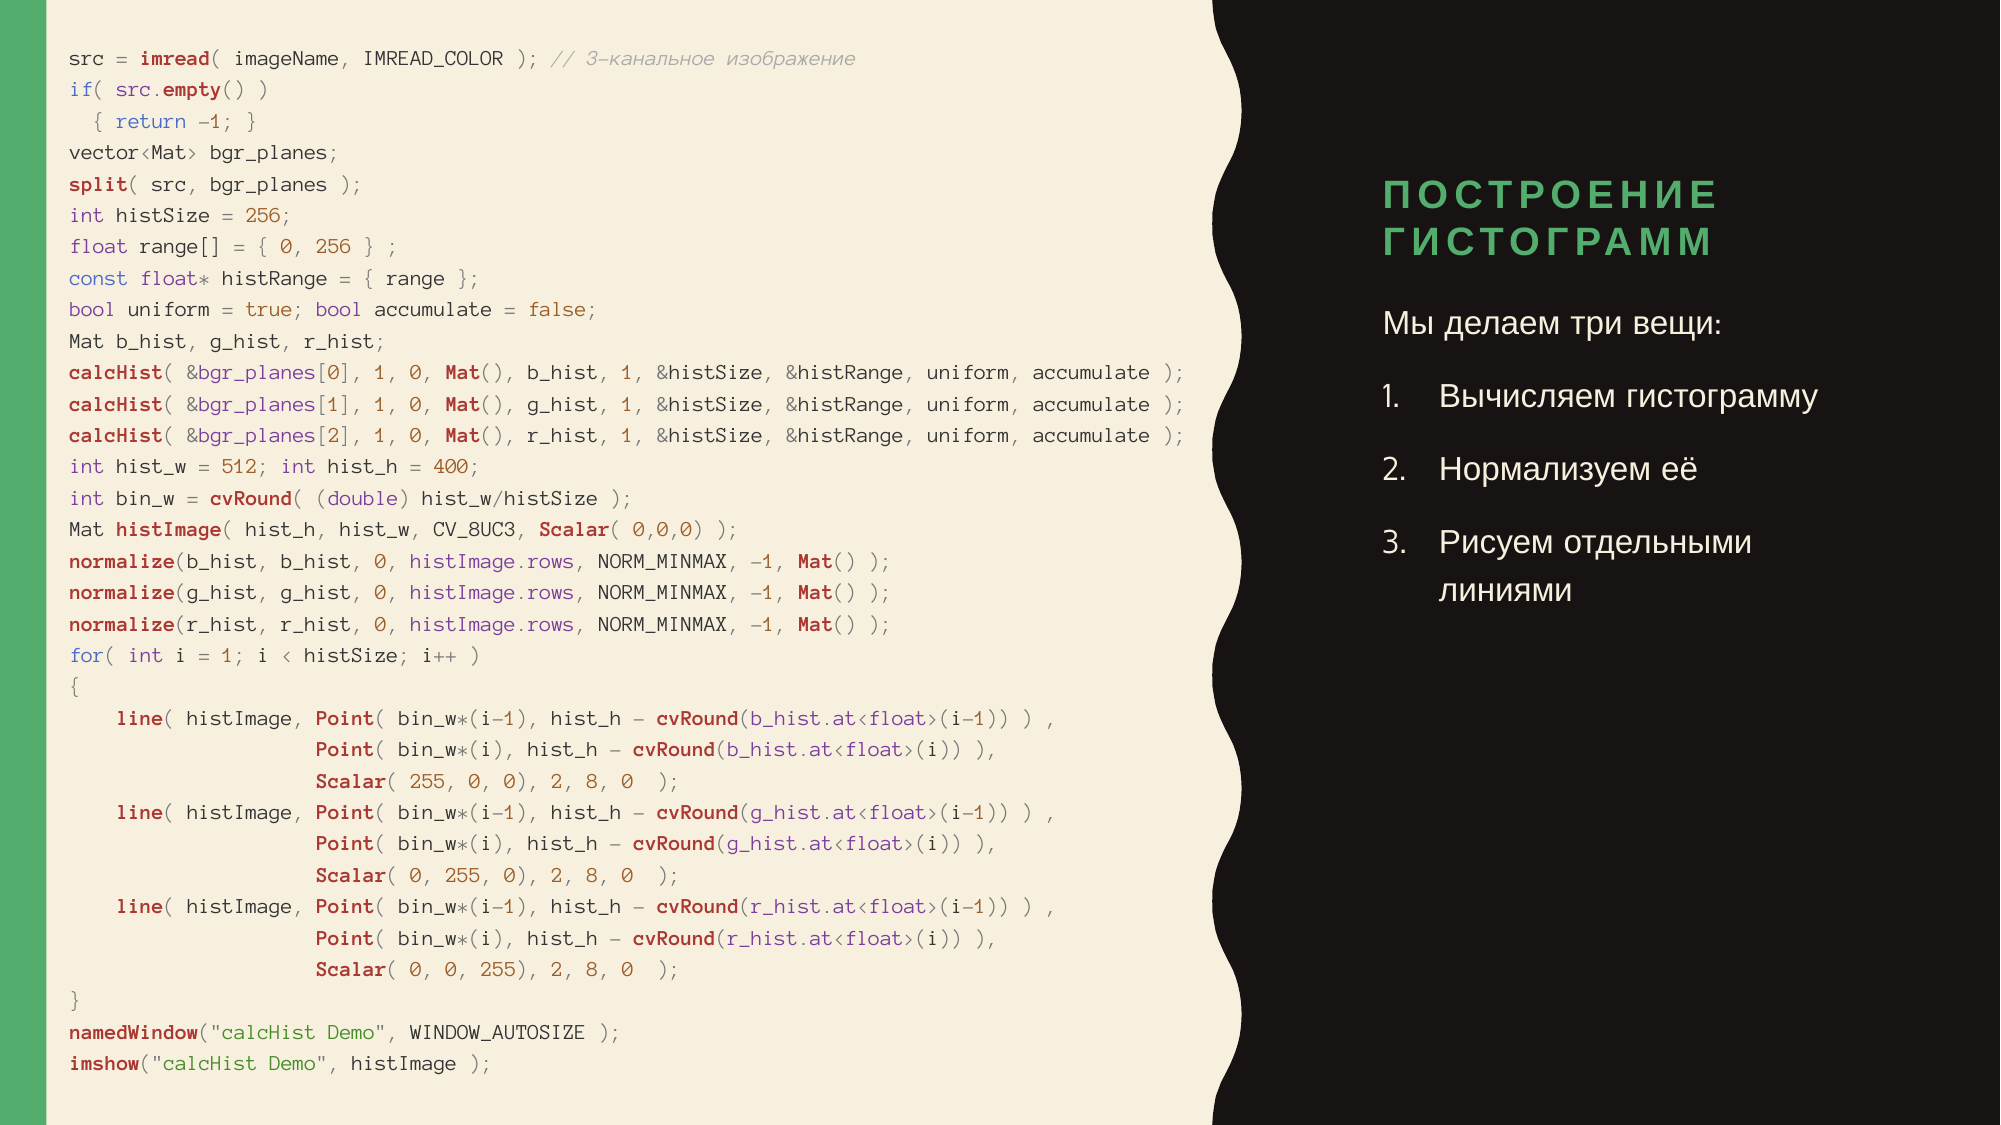

src = imread( imageName, IMREAD_COLOR ); // 3-канальное изображение
  if( src.empty() )
    { return -1; }
  vector<Mat> bgr_planes;
  split( src, bgr_planes );
  int histSize = 256;
  float range[] = { 0, 256 } ;
  const float* histRange = { range };
  bool uniform = true; bool accumulate = false;
  Mat b_hist, g_hist, r_hist;
  calcHist( &bgr_planes[0], 1, 0, Mat(), b_hist, 1, &histSize, &histRange, uniform, accumulate );
  calcHist( &bgr_planes[1], 1, 0, Mat(), g_hist, 1, &histSize, &histRange, uniform, accumulate );
  calcHist( &bgr_planes[2], 1, 0, Mat(), r_hist, 1, &histSize, &histRange, uniform, accumulate );
  int hist_w = 512; int hist_h = 400;
  int bin_w = cvRound( (double) hist_w/histSize );
  Mat histImage( hist_h, hist_w, CV_8UC3, Scalar( 0,0,0) );
  normalize(b_hist, b_hist, 0, histImage.rows, NORM_MINMAX, -1, Mat() );
  normalize(g_hist, g_hist, 0, histImage.rows, NORM_MINMAX, -1, Mat() );
  normalize(r_hist, r_hist, 0, histImage.rows, NORM_MINMAX, -1, Mat() );
  for( int i = 1; i < histSize; i++ )
  {
      line( histImage, Point( bin_w*(i-1), hist_h - cvRound(b_hist.at<float>(i-1)) ) ,
                       Point( bin_w*(i), hist_h - cvRound(b_hist.at<float>(i)) ),
                       Scalar( 255, 0, 0), 2, 8, 0  );
      line( histImage, Point( bin_w*(i-1), hist_h - cvRound(g_hist.at<float>(i-1)) ) ,
                       Point( bin_w*(i), hist_h - cvRound(g_hist.at<float>(i)) ),
                       Scalar( 0, 255, 0), 2, 8, 0  );
      line( histImage, Point( bin_w*(i-1), hist_h - cvRound(r_hist.at<float>(i-1)) ) ,
                       Point( bin_w*(i), hist_h - cvRound(r_hist.at<float>(i)) ),
                       Scalar( 0, 0, 255), 2, 8, 0  );
  }
  namedWindow("calcHist Demo", WINDOW_AUTOSIZE );
  imshow("calcHist Demo", histImage );
# Построение гистограмм
Мы делаем три вещи:
Вычисляем гистограмму
Нормализуем её
Рисуем отдельными линиями